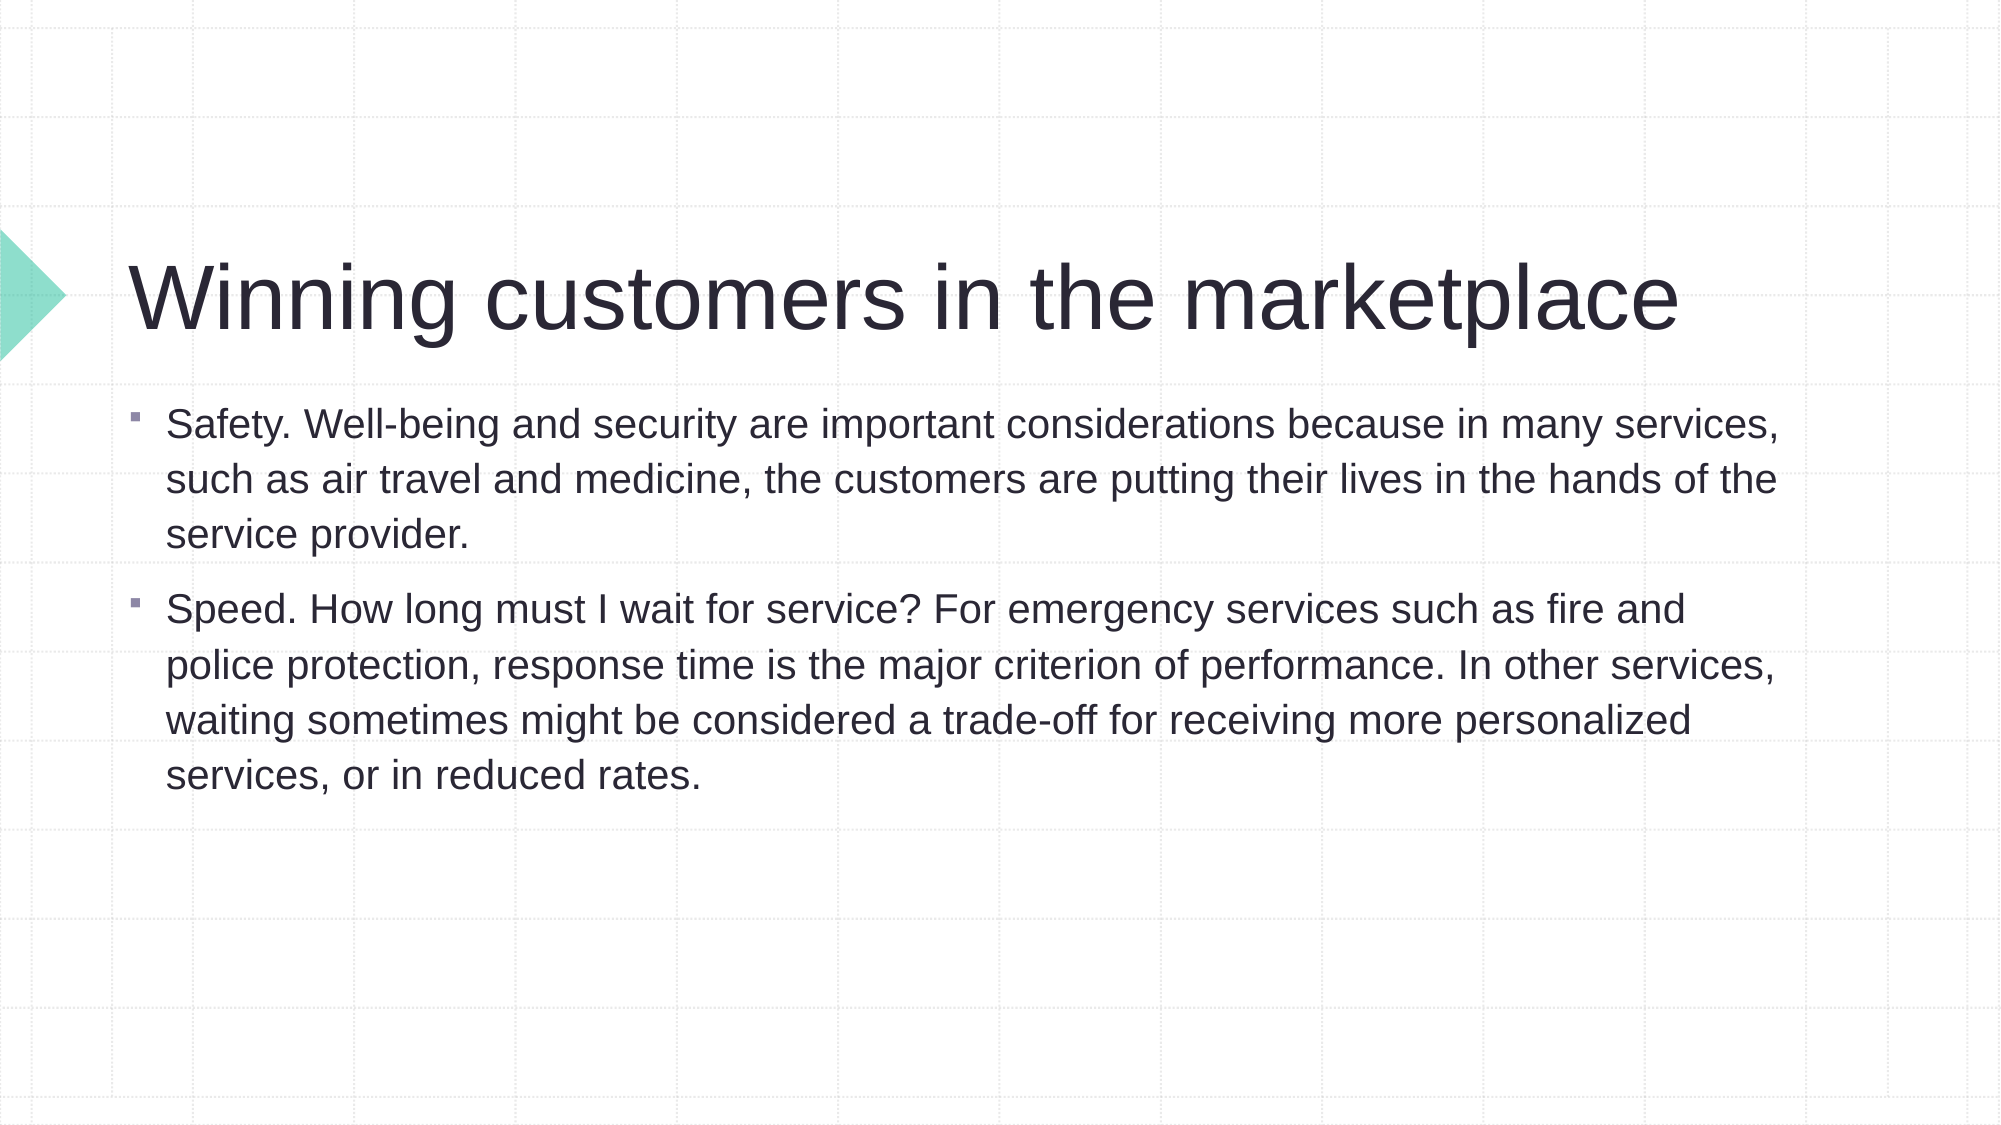

# Winning customers in the marketplace
Safety. Well-being and security are important considerations because in many services, such as air travel and medicine, the customers are putting their lives in the hands of the service provider.
Speed. How long must I wait for service? For emergency services such as fire and police protection, response time is the major criterion of performance. In other services, waiting sometimes might be considered a trade-off for receiving more personalized services, or in reduced rates.